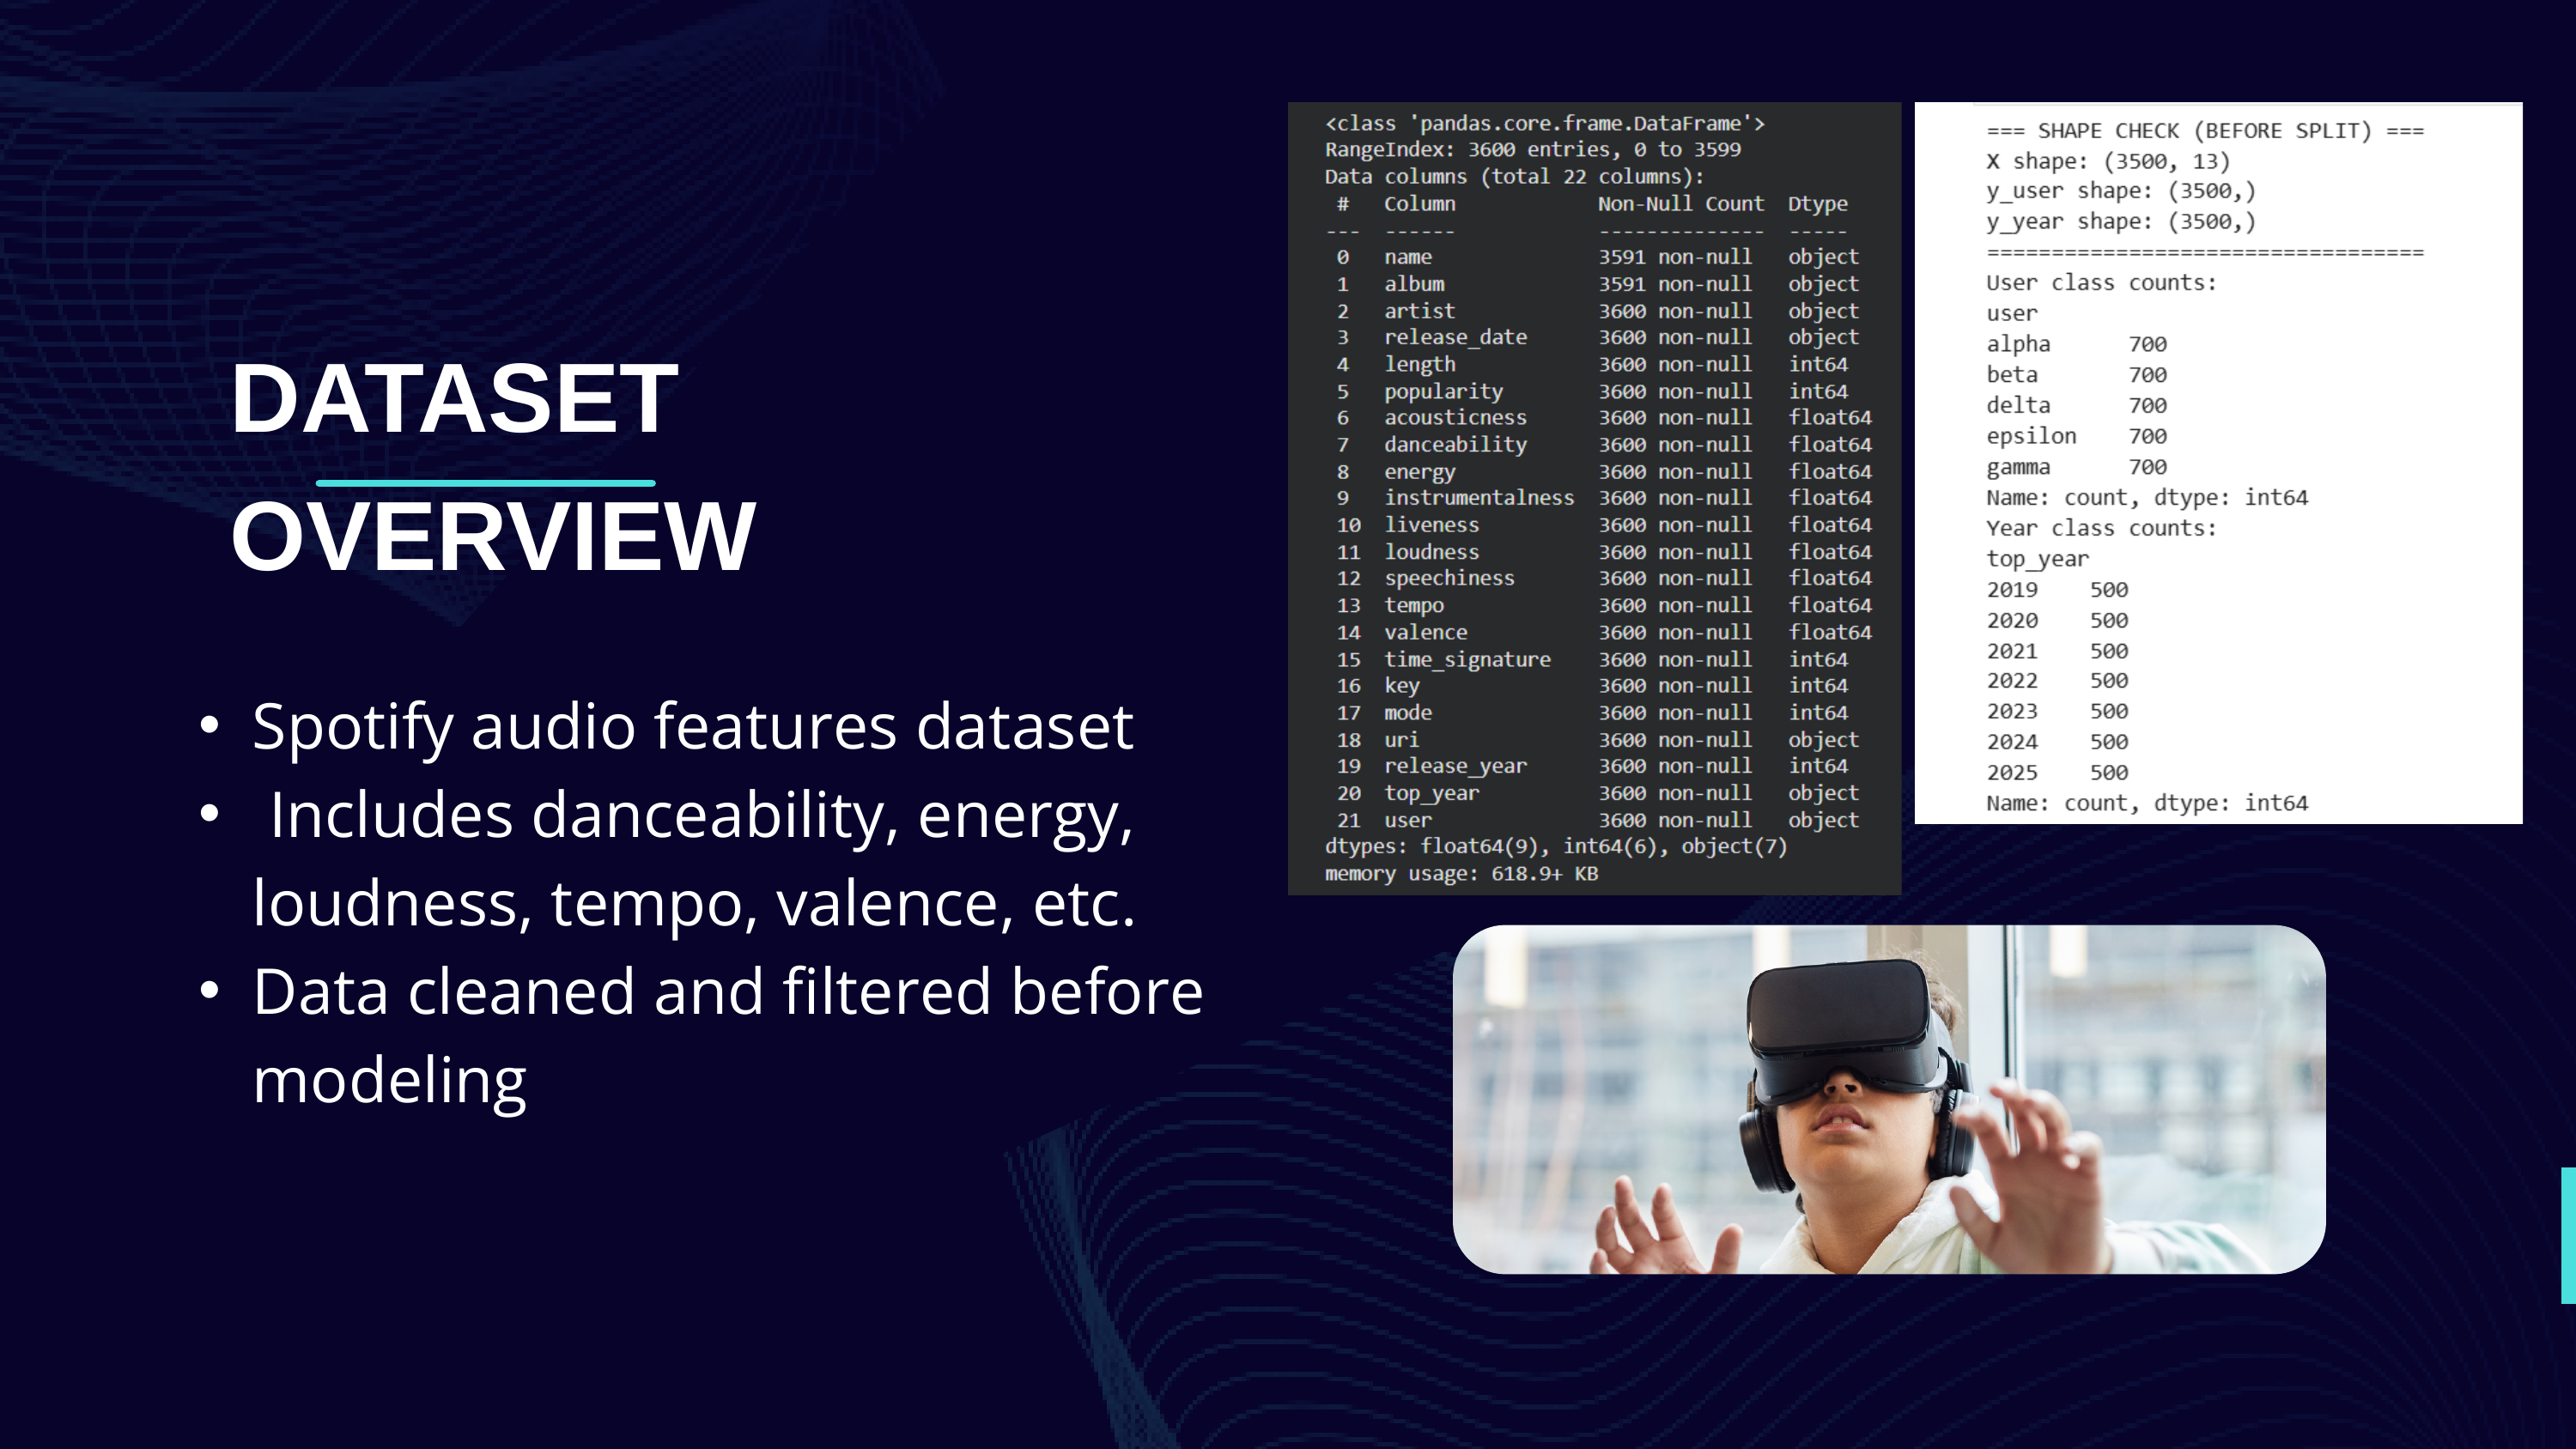

DATASET OVERVIEW

Spotify audio features dataset
 Includes danceability, energy, loudness, tempo, valence, etc.
Data cleaned and filtered before modeling